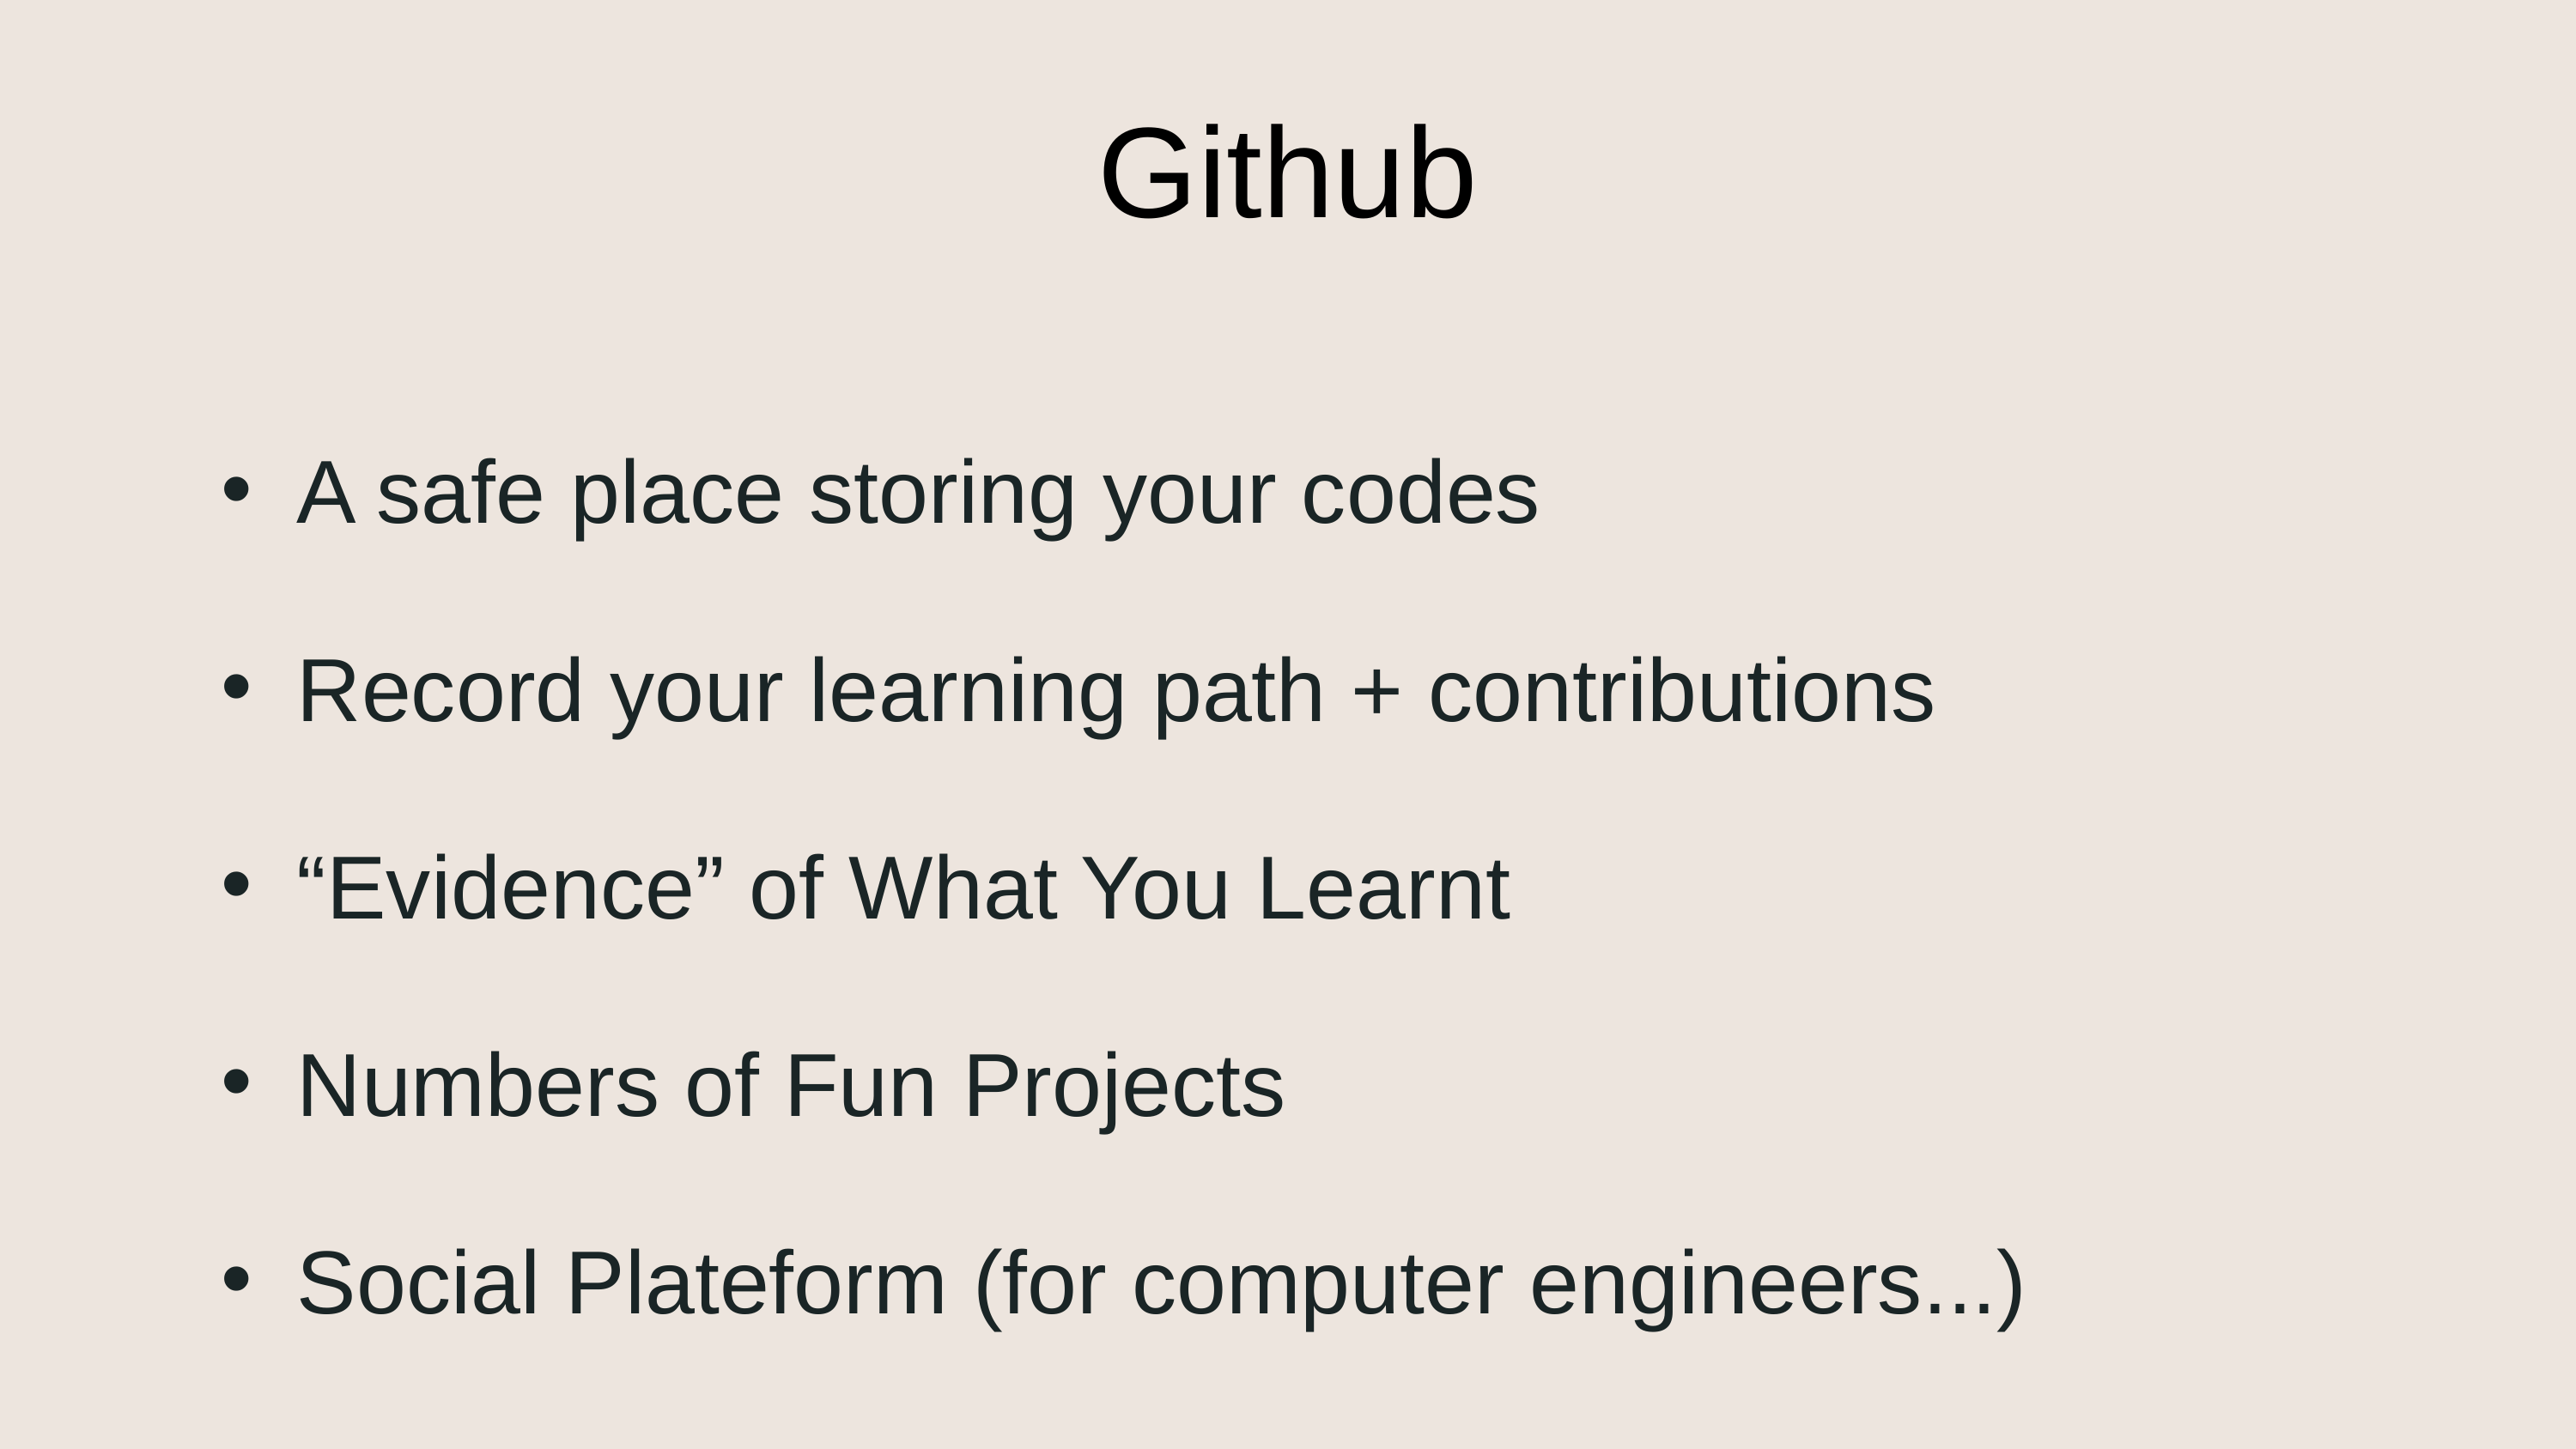

Github
A safe place storing your codes
Record your learning path + contributions
“Evidence” of What You Learnt
Numbers of Fun Projects
Social Plateform (for computer engineers...)